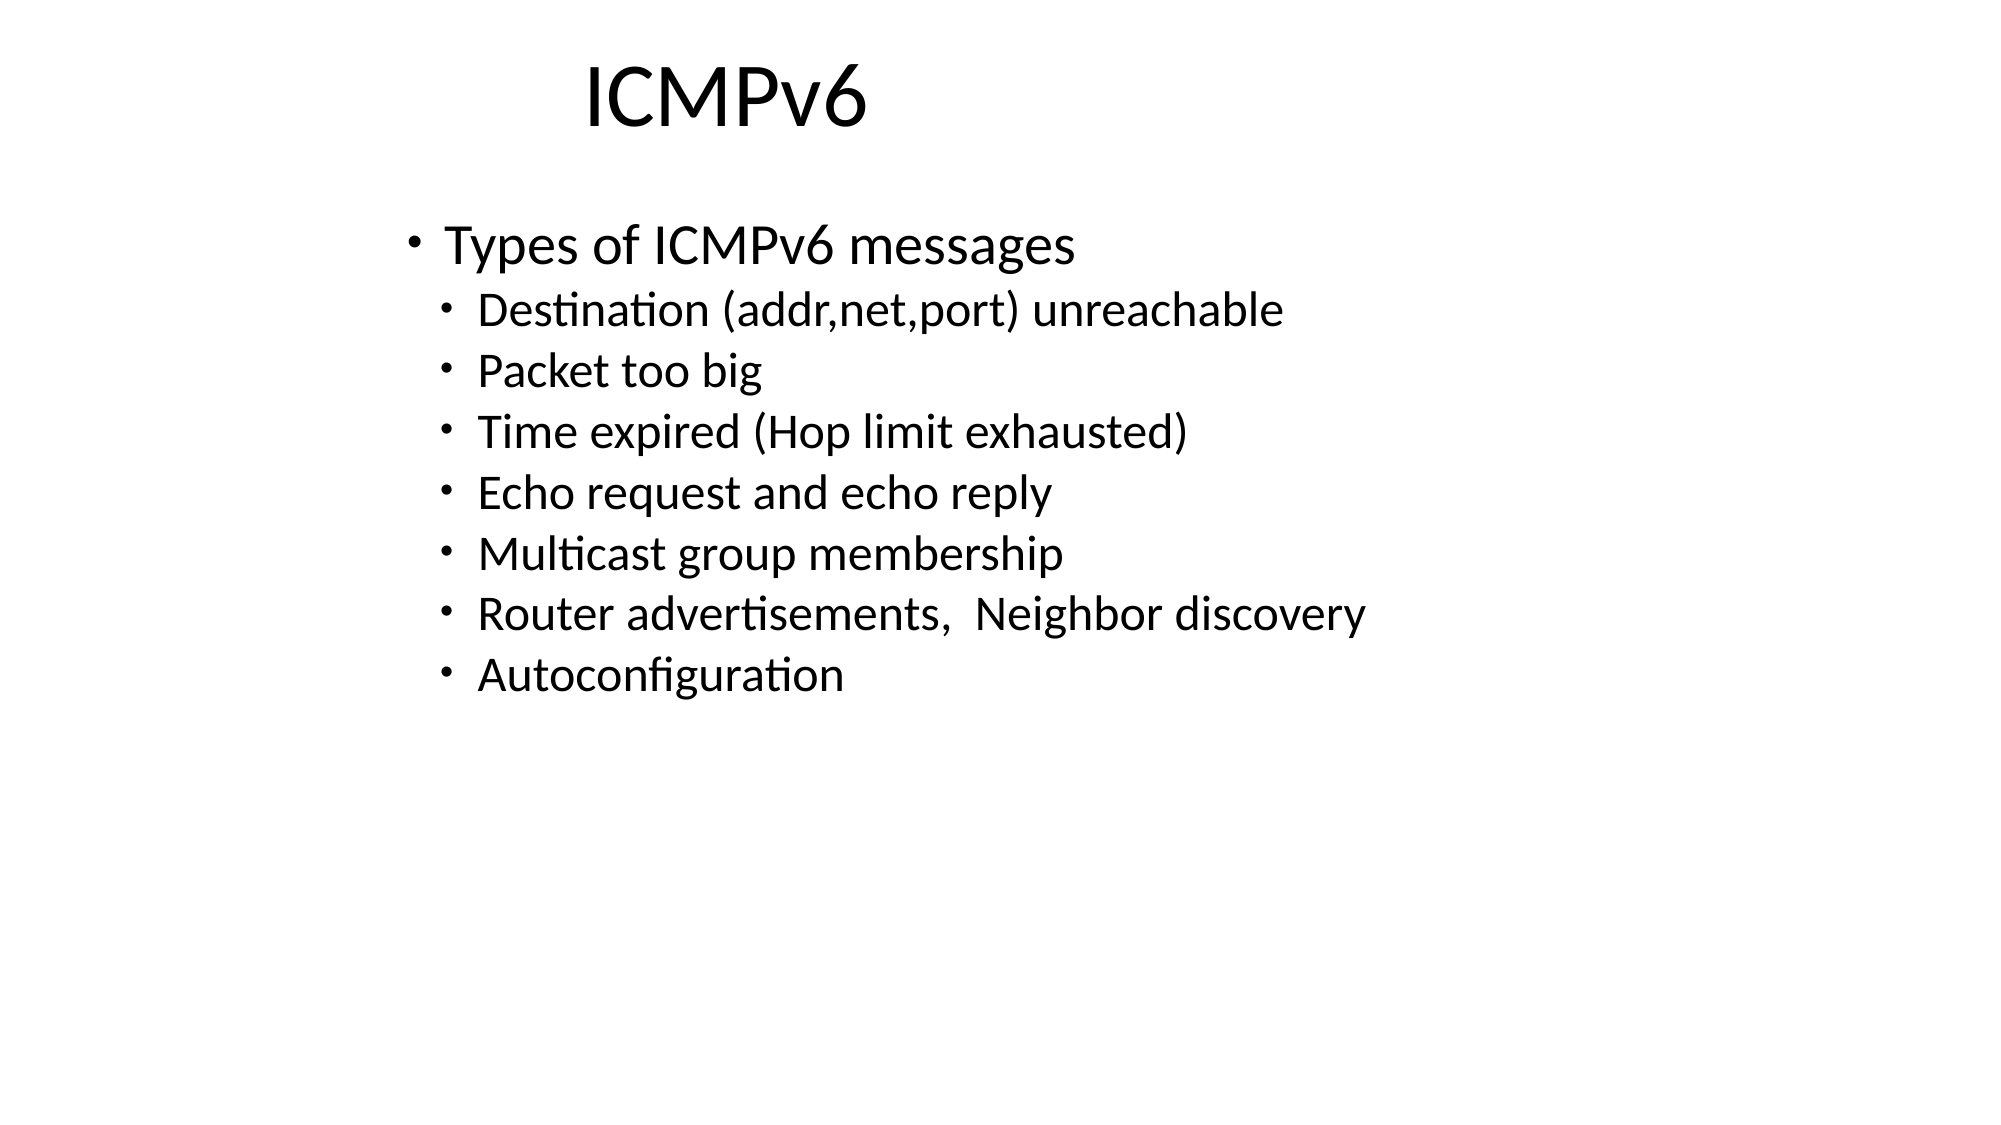

# ICMPv6
Types of ICMPv6 messages
Destination (addr,net,port) unreachable
Packet too big
Time expired (Hop limit exhausted)
Echo request and echo reply
Multicast group membership
Router advertisements,  Neighbor discovery
Autoconfiguration